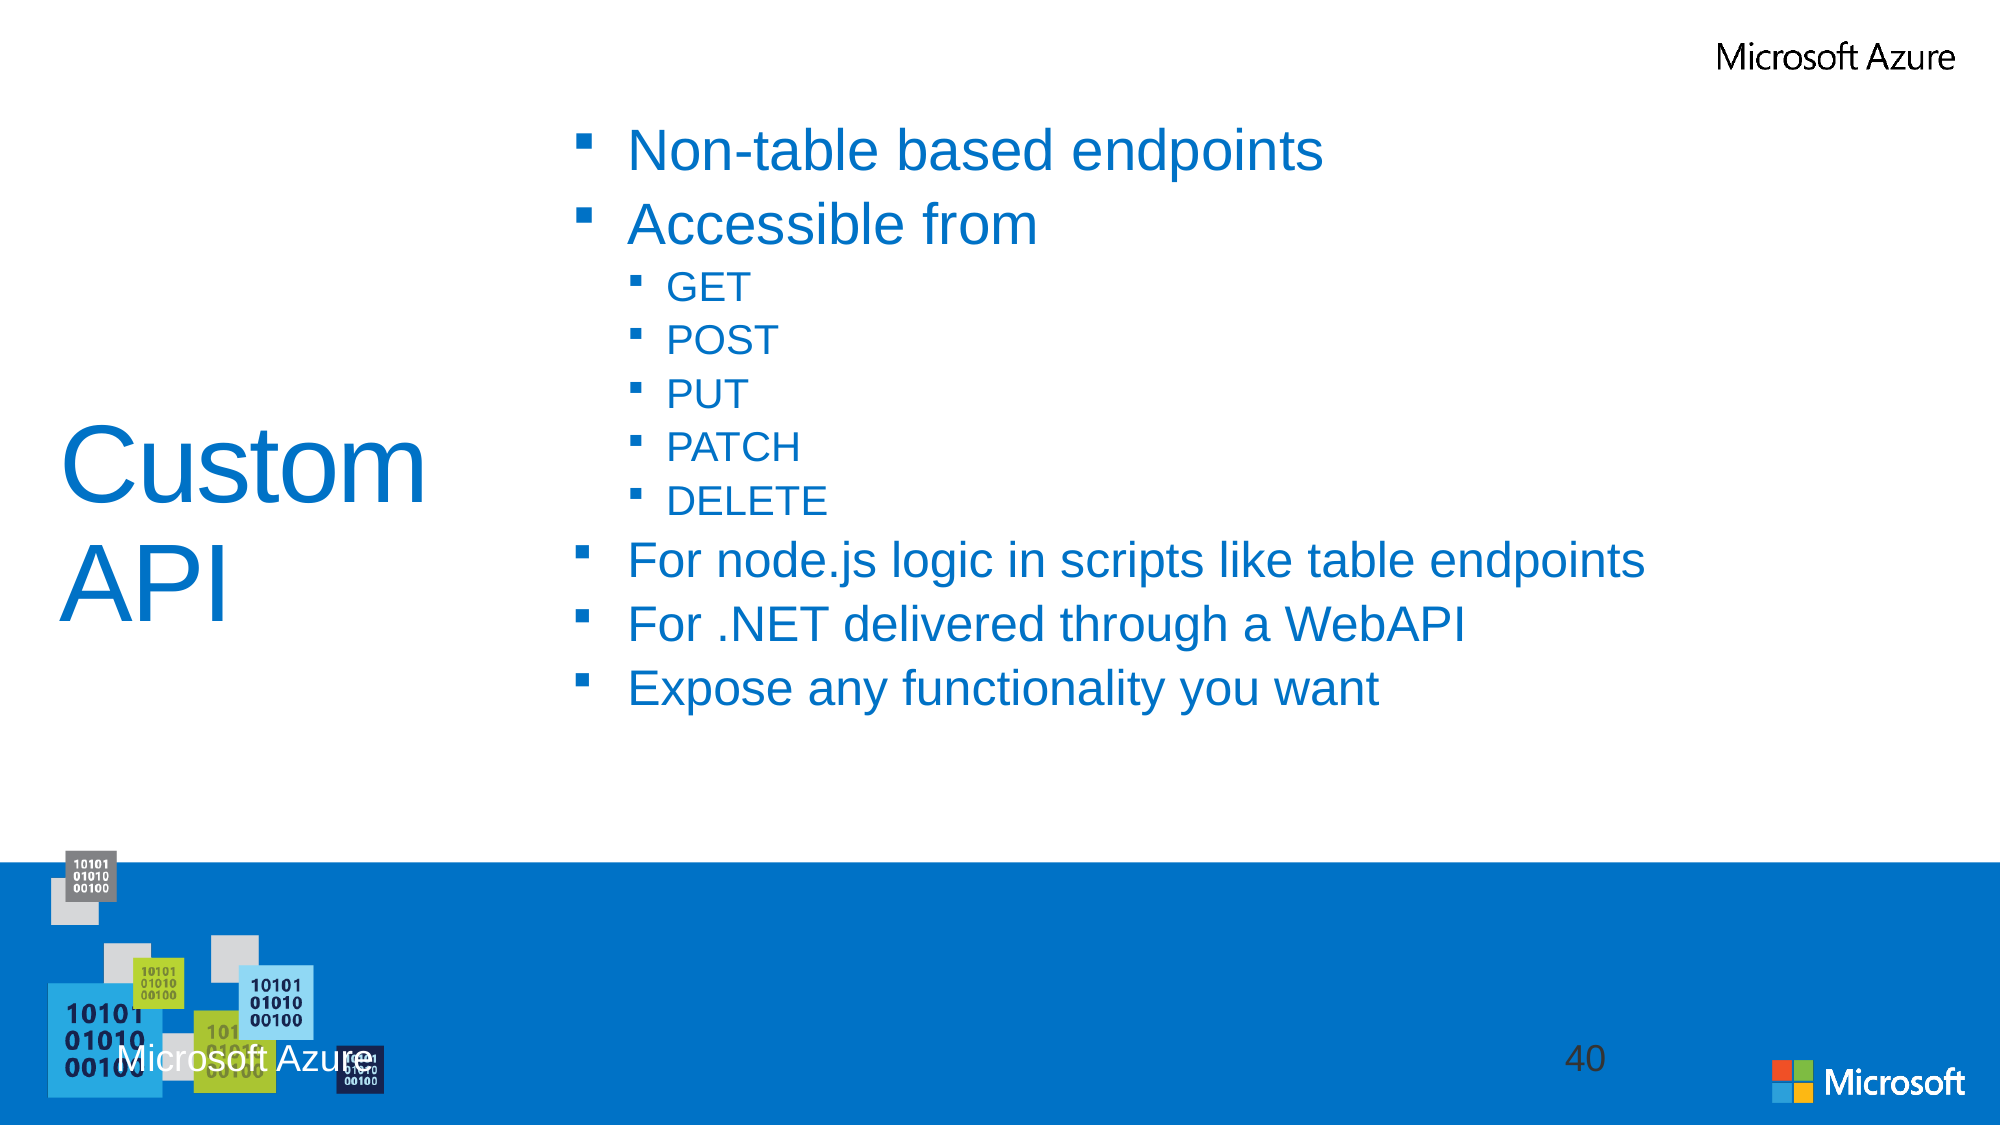

Non-table based endpoints
Accessible from
GET
POST
PUT
PATCH
DELETE
For node.js logic in scripts like table endpoints
For .NET delivered through a WebAPI
Expose any functionality you want
# Custom API
Microsoft Azure
40